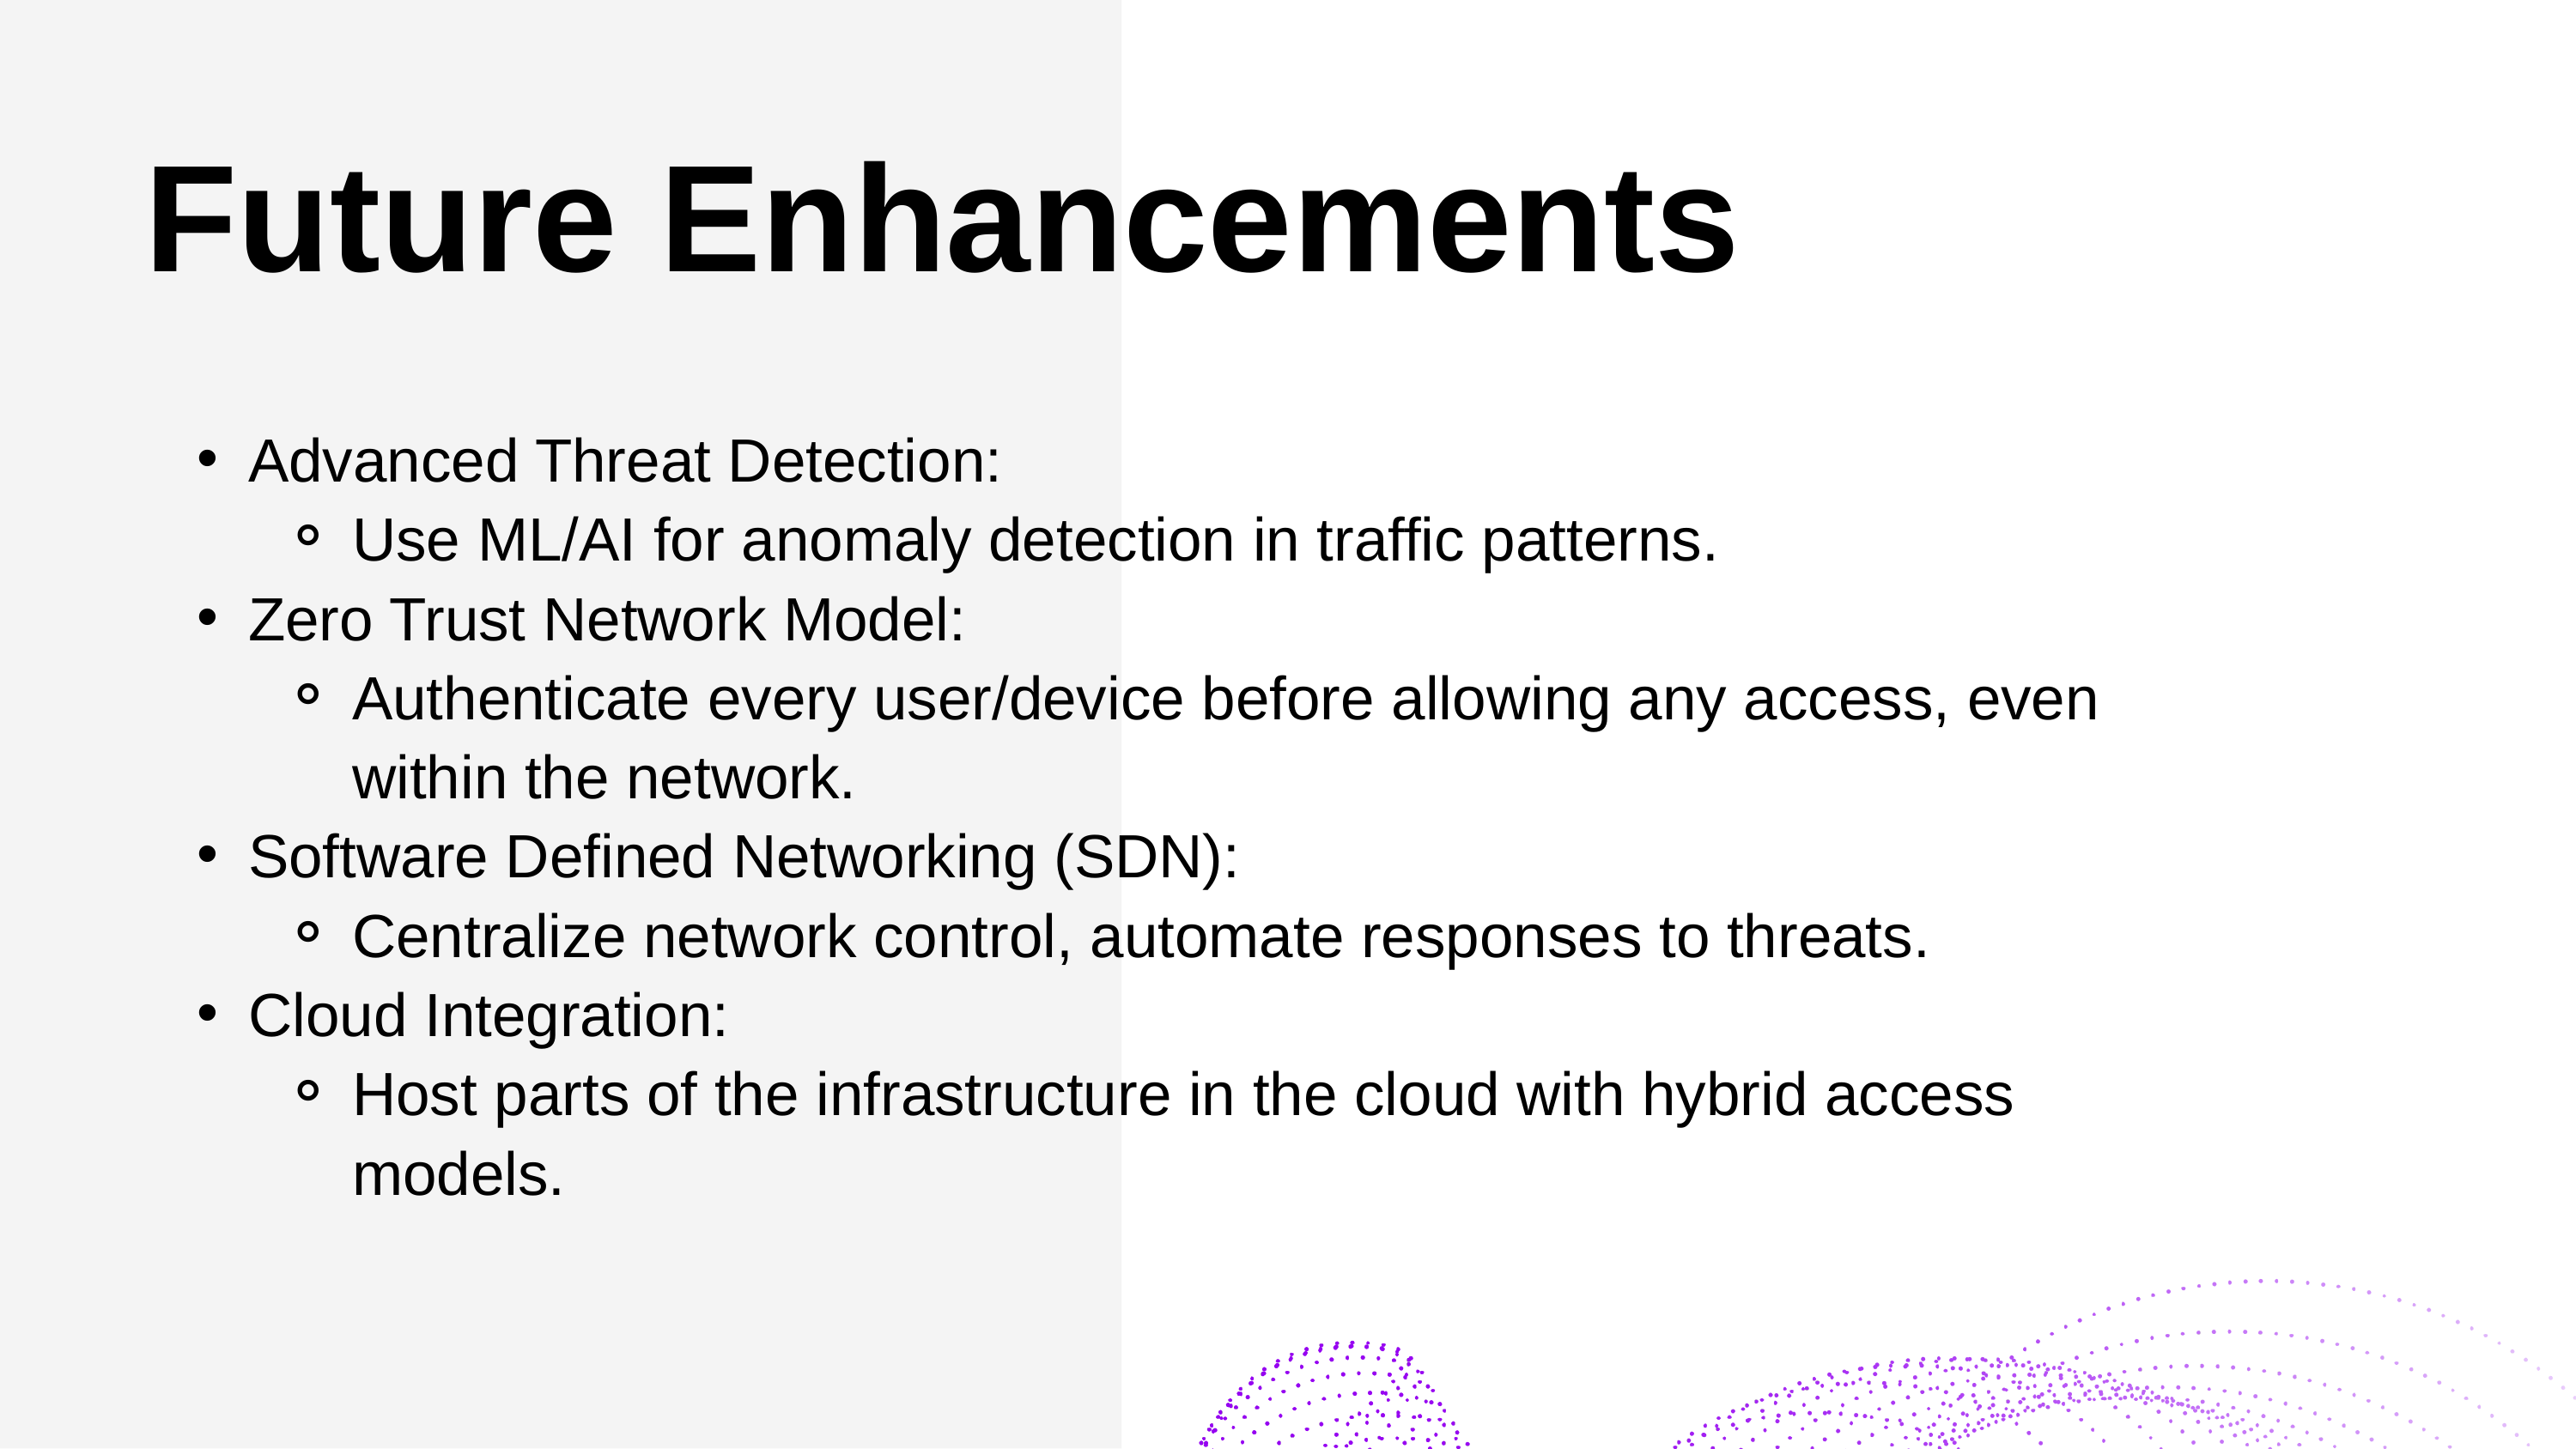

Future Enhancements
Advanced Threat Detection:
Use ML/AI for anomaly detection in traffic patterns.
Zero Trust Network Model:
Authenticate every user/device before allowing any access, even within the network.
Software Defined Networking (SDN):
Centralize network control, automate responses to threats.
Cloud Integration:
Host parts of the infrastructure in the cloud with hybrid access models.